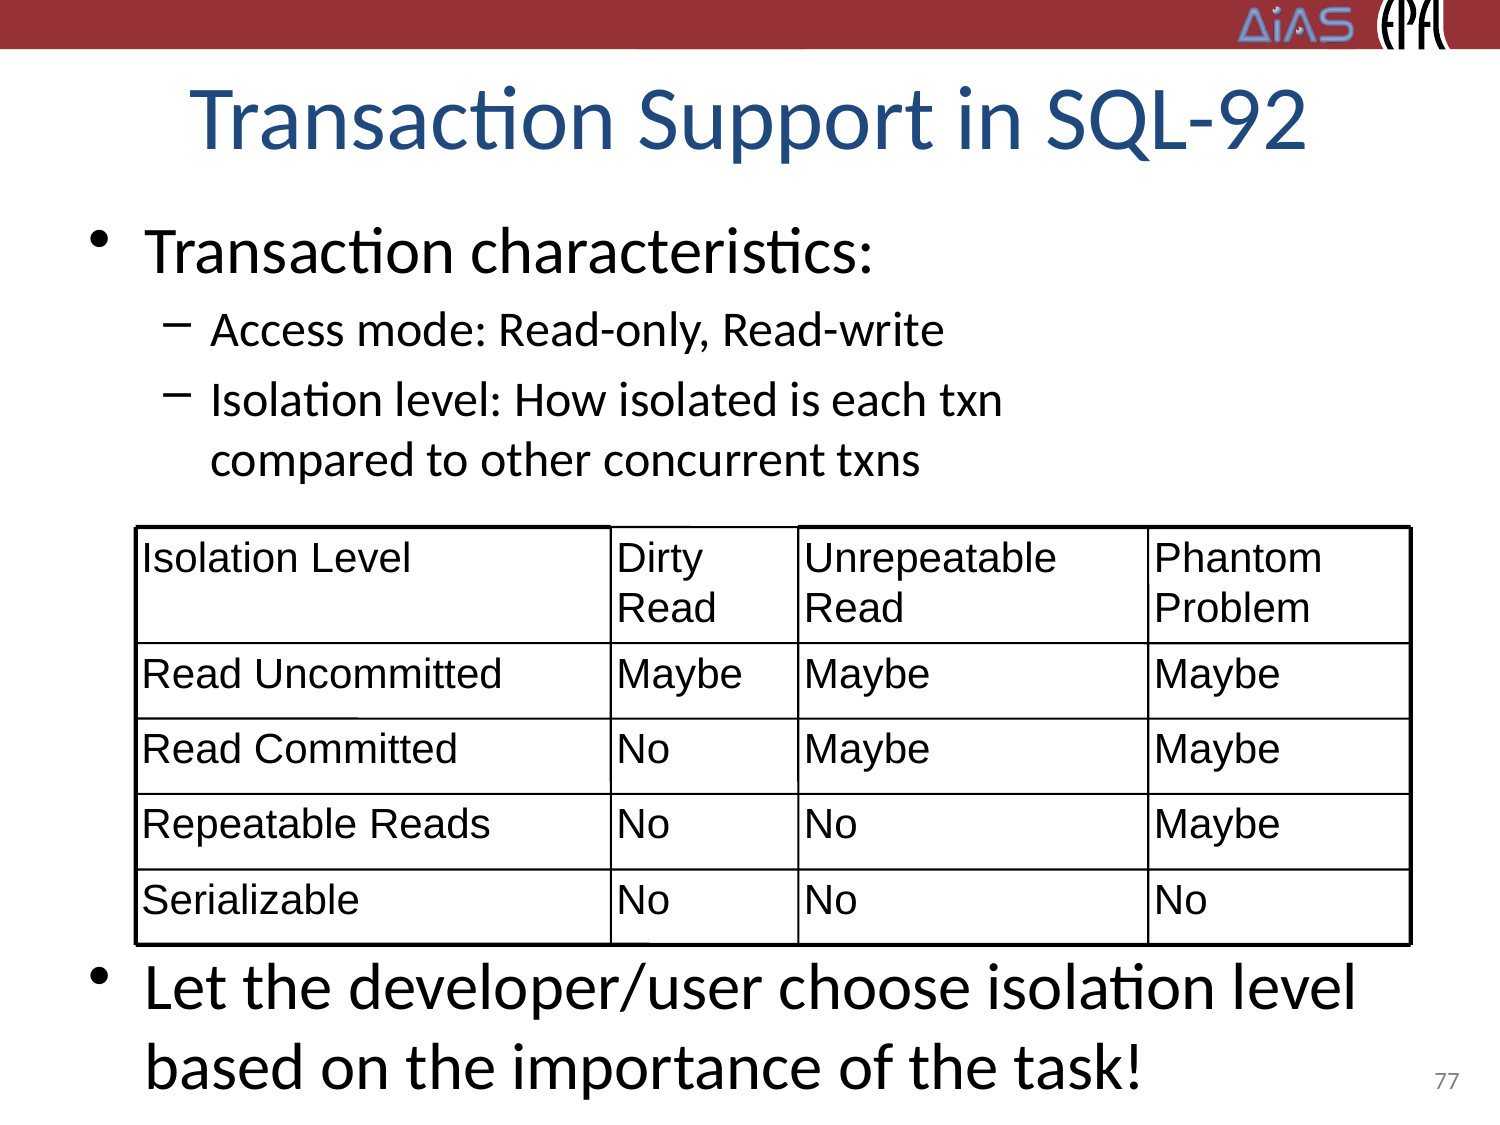

# Transaction Support in SQL-92
Transaction characteristics:
Access mode: Read-only, Read-write
Isolation level: How isolated is each txn
compared to other concurrent txns

Let the developer/user choose isolation level based on the importance of the task!
Isolation Level

Dirty
Read

Unrepeatable Read

Phantom
Problem

Read Uncommitted

Maybe
Maybe
Maybe
Read Committed

No
Maybe
Maybe
Repeatable Reads

No
No
Maybe
Serializable

No
No
No

77